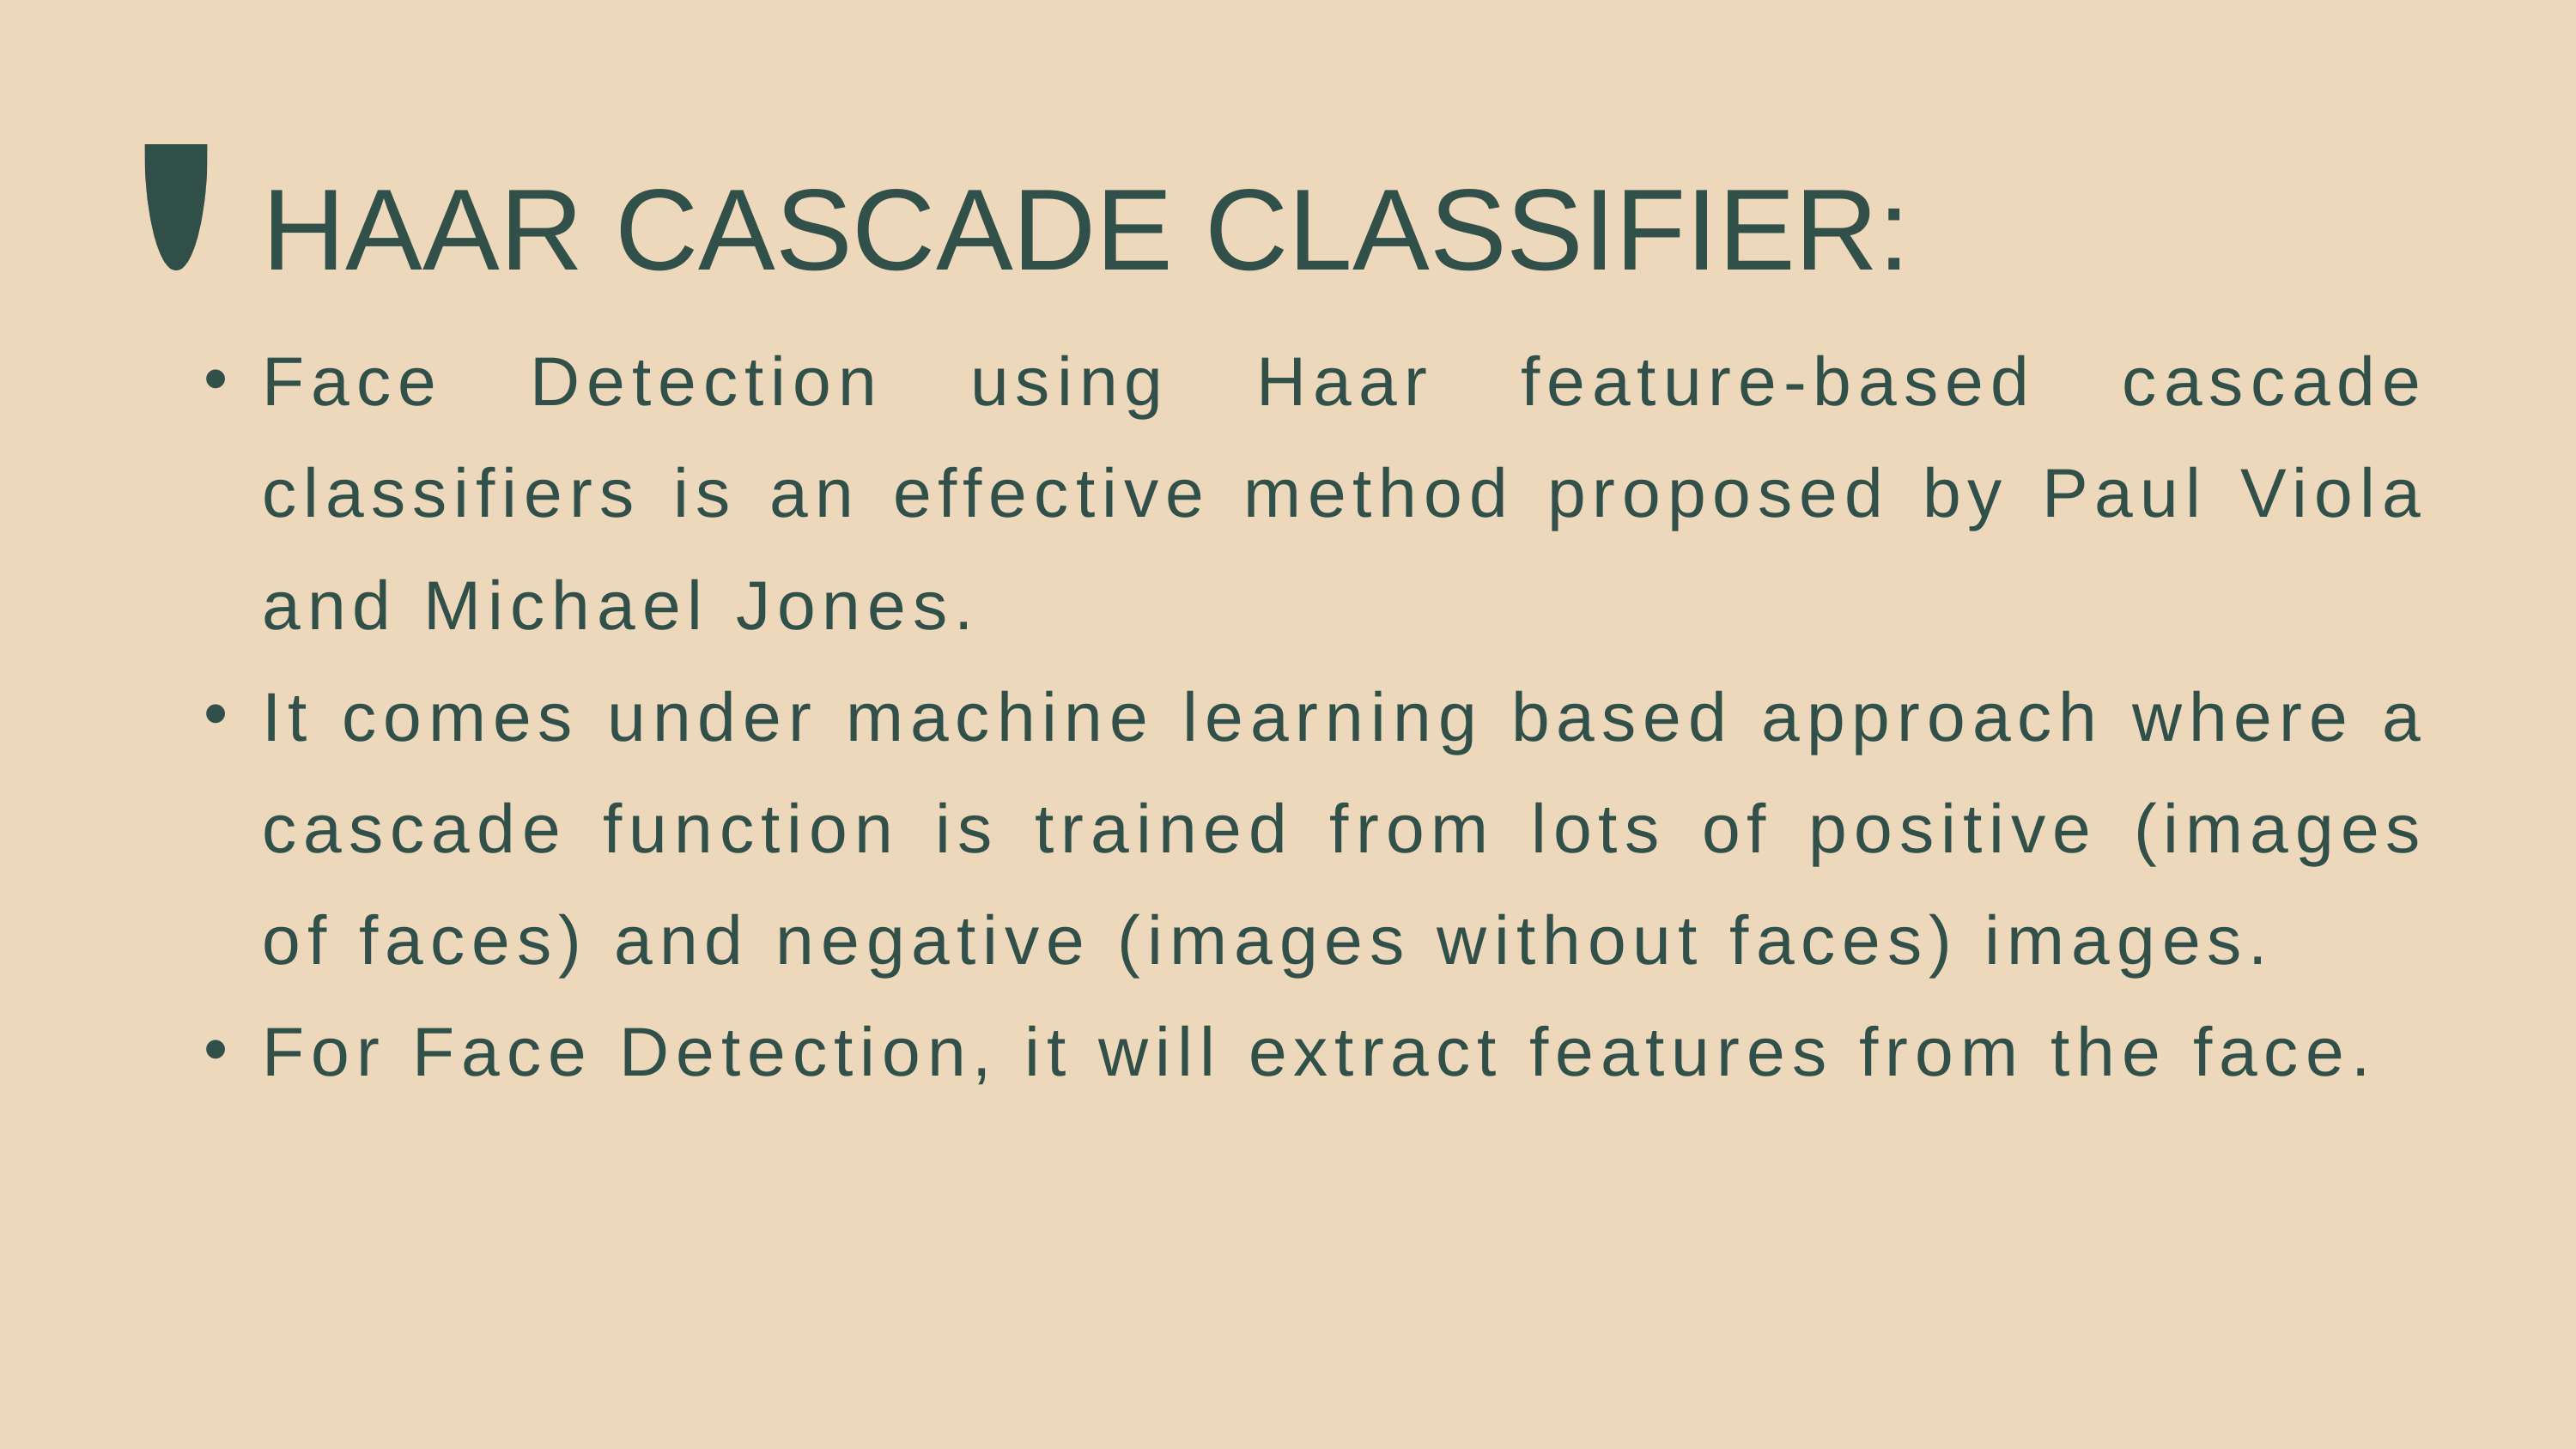

HAAR CASCADE CLASSIFIER:

Face Detection using Haar feature-based cascade classifiers is an effective method proposed by Paul Viola and Michael Jones.
It comes under machine learning based approach where a cascade function is trained from lots of positive (images of faces) and negative (images without faces) images.
For Face Detection, it will extract features from the face.